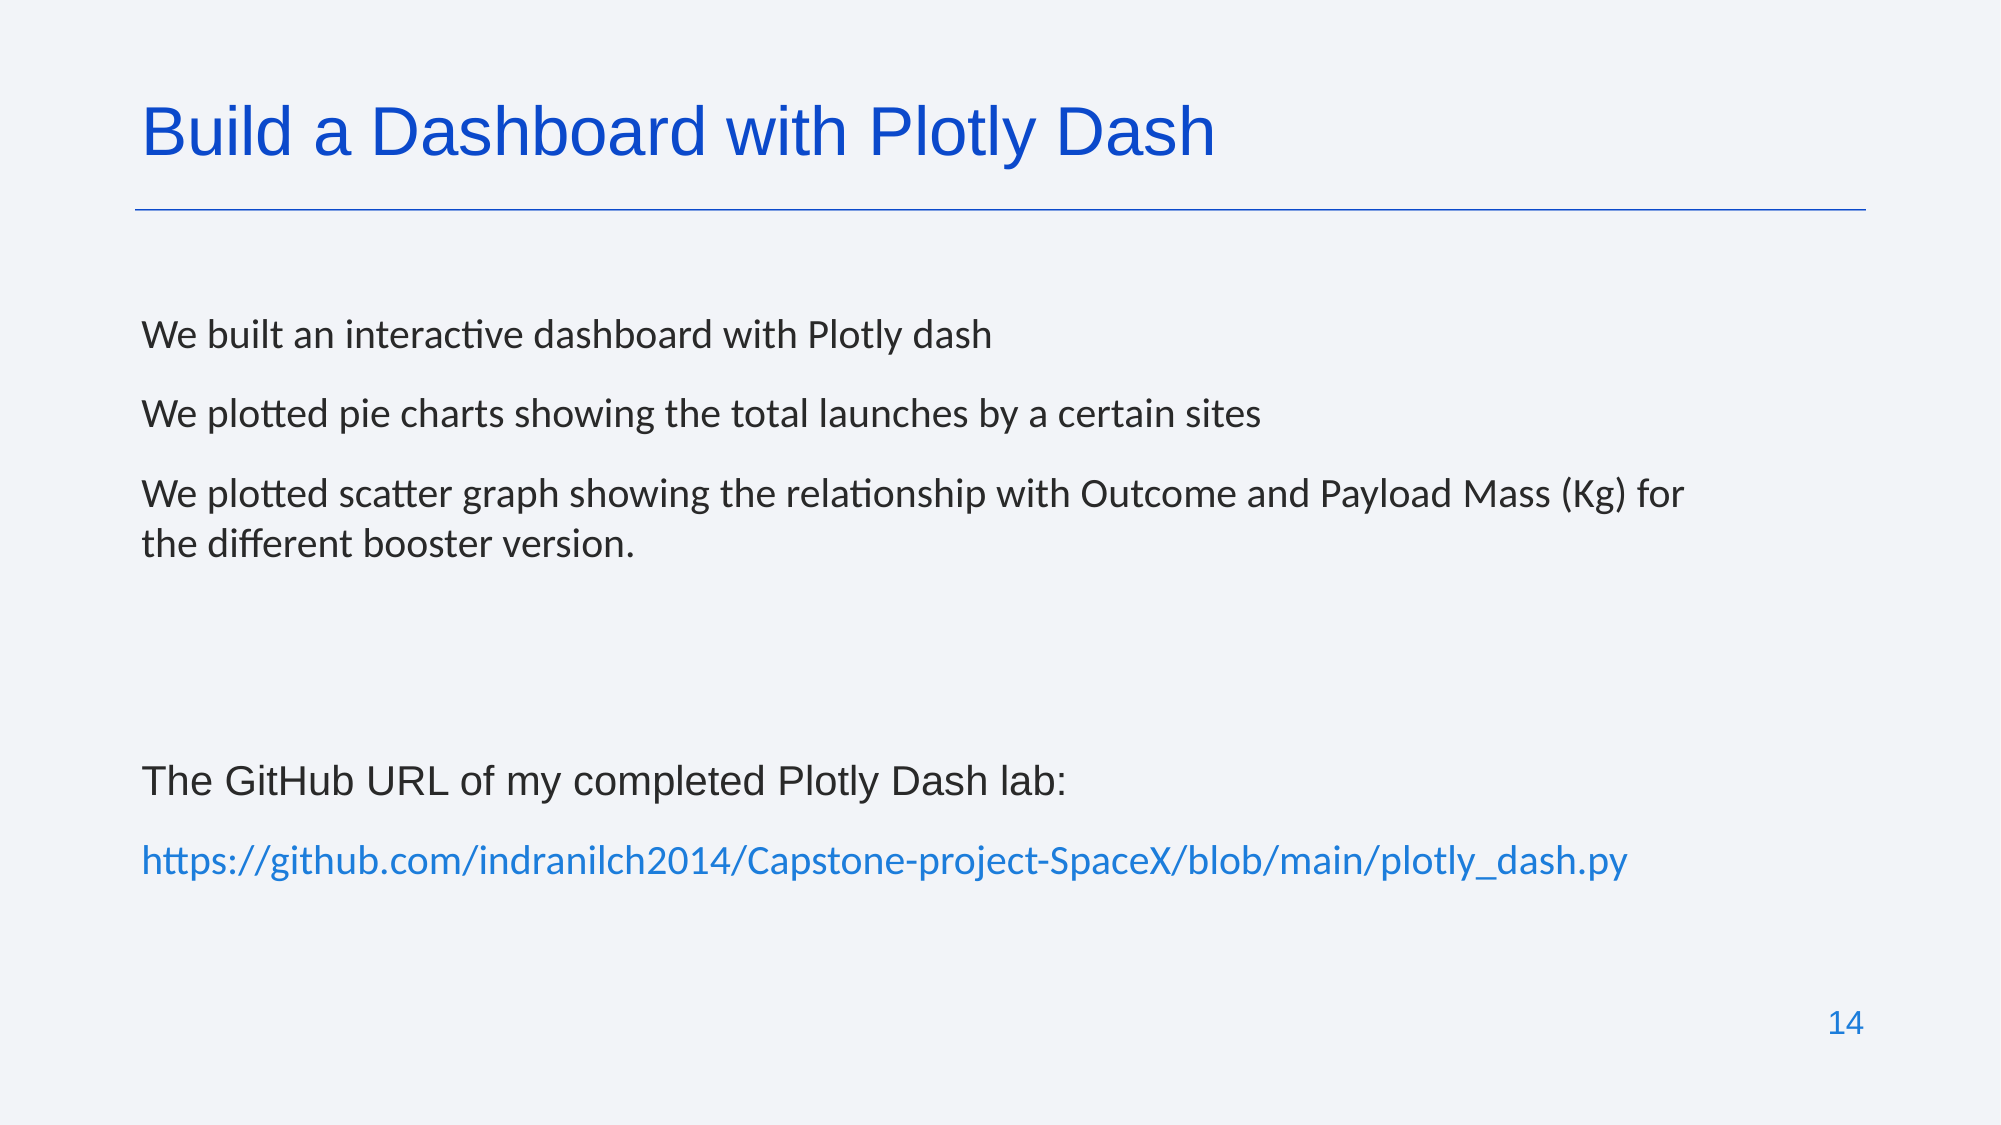

Build a Dashboard with Plotly Dash
We built an interactive dashboard with Plotly dash
We plotted pie charts showing the total launches by a certain sites
We plotted scatter graph showing the relationship with Outcome and Payload Mass (Kg) for the different booster version.

The GitHub URL of my completed Plotly Dash lab:
https://github.com/indranilch2014/Capstone-project-SpaceX/blob/main/plotly_dash.py
14